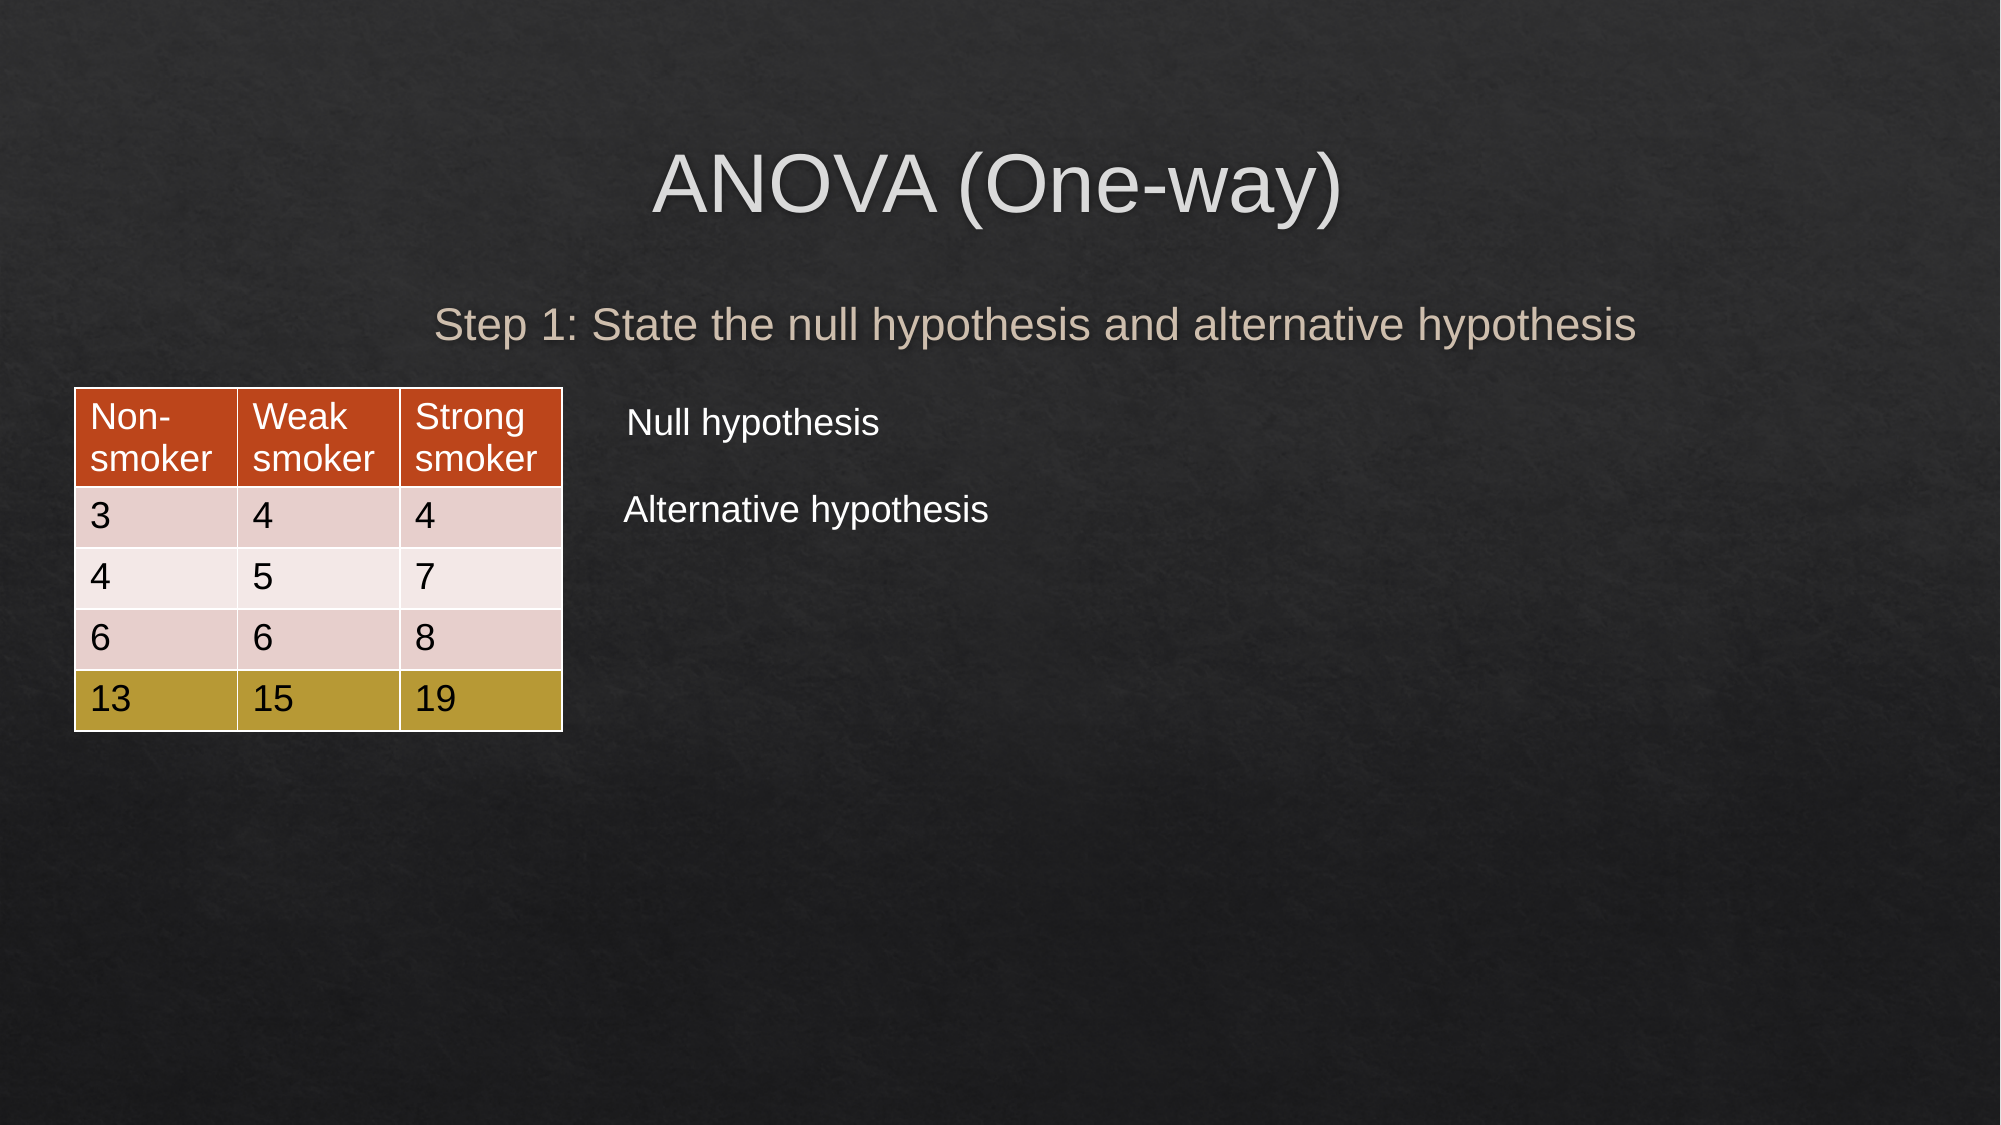

# ANOVA (One-way)
Step 1: State the null hypothesis and alternative hypothesis
| Non-smoker | Weak smoker | Strong smoker |
| --- | --- | --- |
| 3 | 4 | 4 |
| 4 | 5 | 7 |
| 6 | 6 | 8 |
| 13 | 15 | 19 |
Null hypothesis
Alternative hypothesis